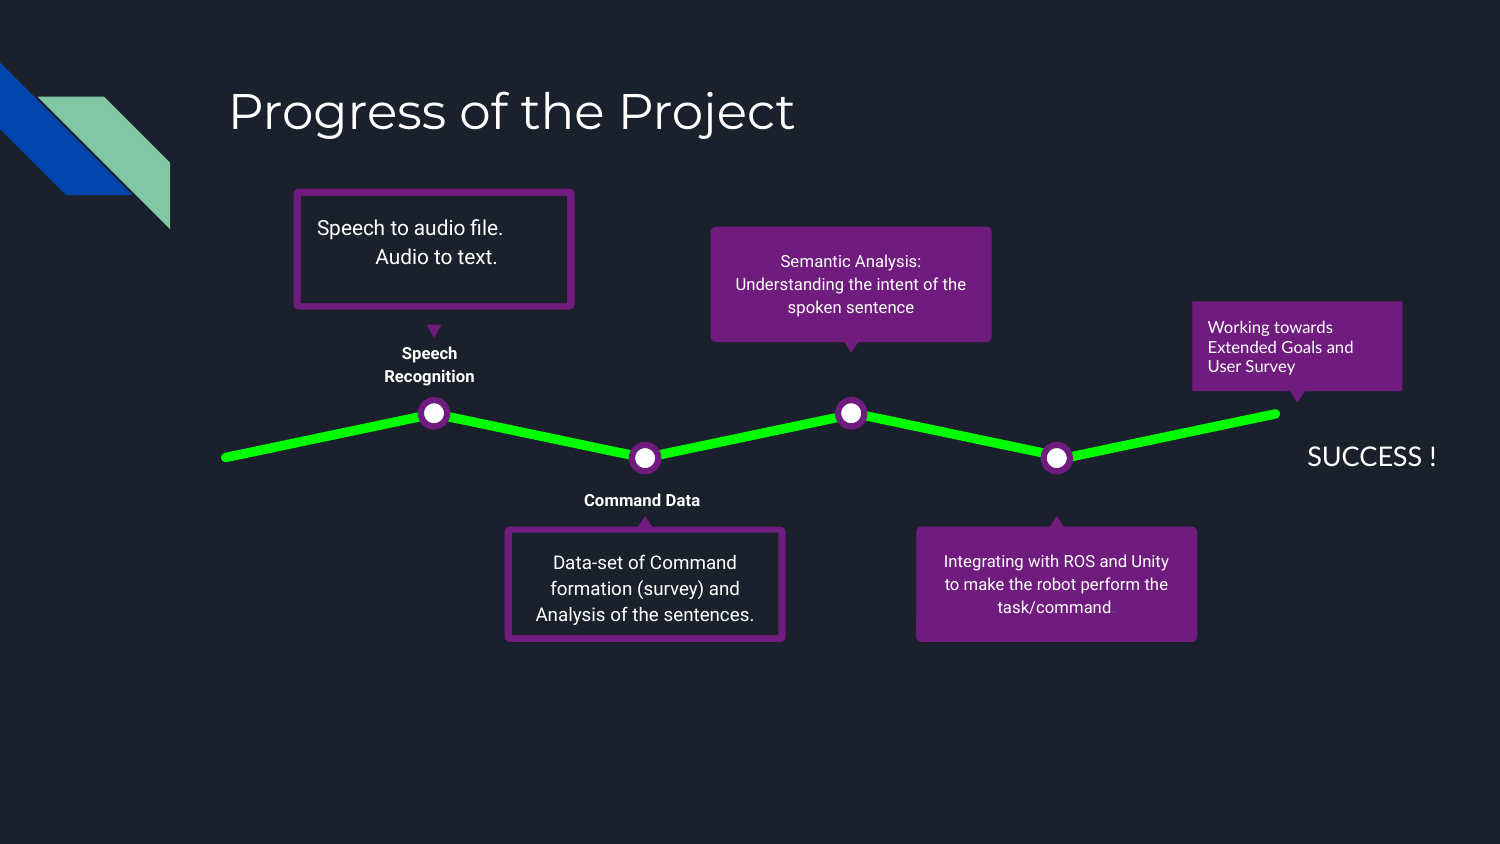

# Progress of the Project

Speech to audio file.           Audio to text.
Speech Recognition

Semantic Analysis: Understanding the intent of the spoken sentence

Working towards Extended Goals and User Survey

SUCCESS !

Command Data

Data-set of Command formation (survey) and Analysis of the sentences.

Integrating with ROS and Unity to make the robot perform the task/command.